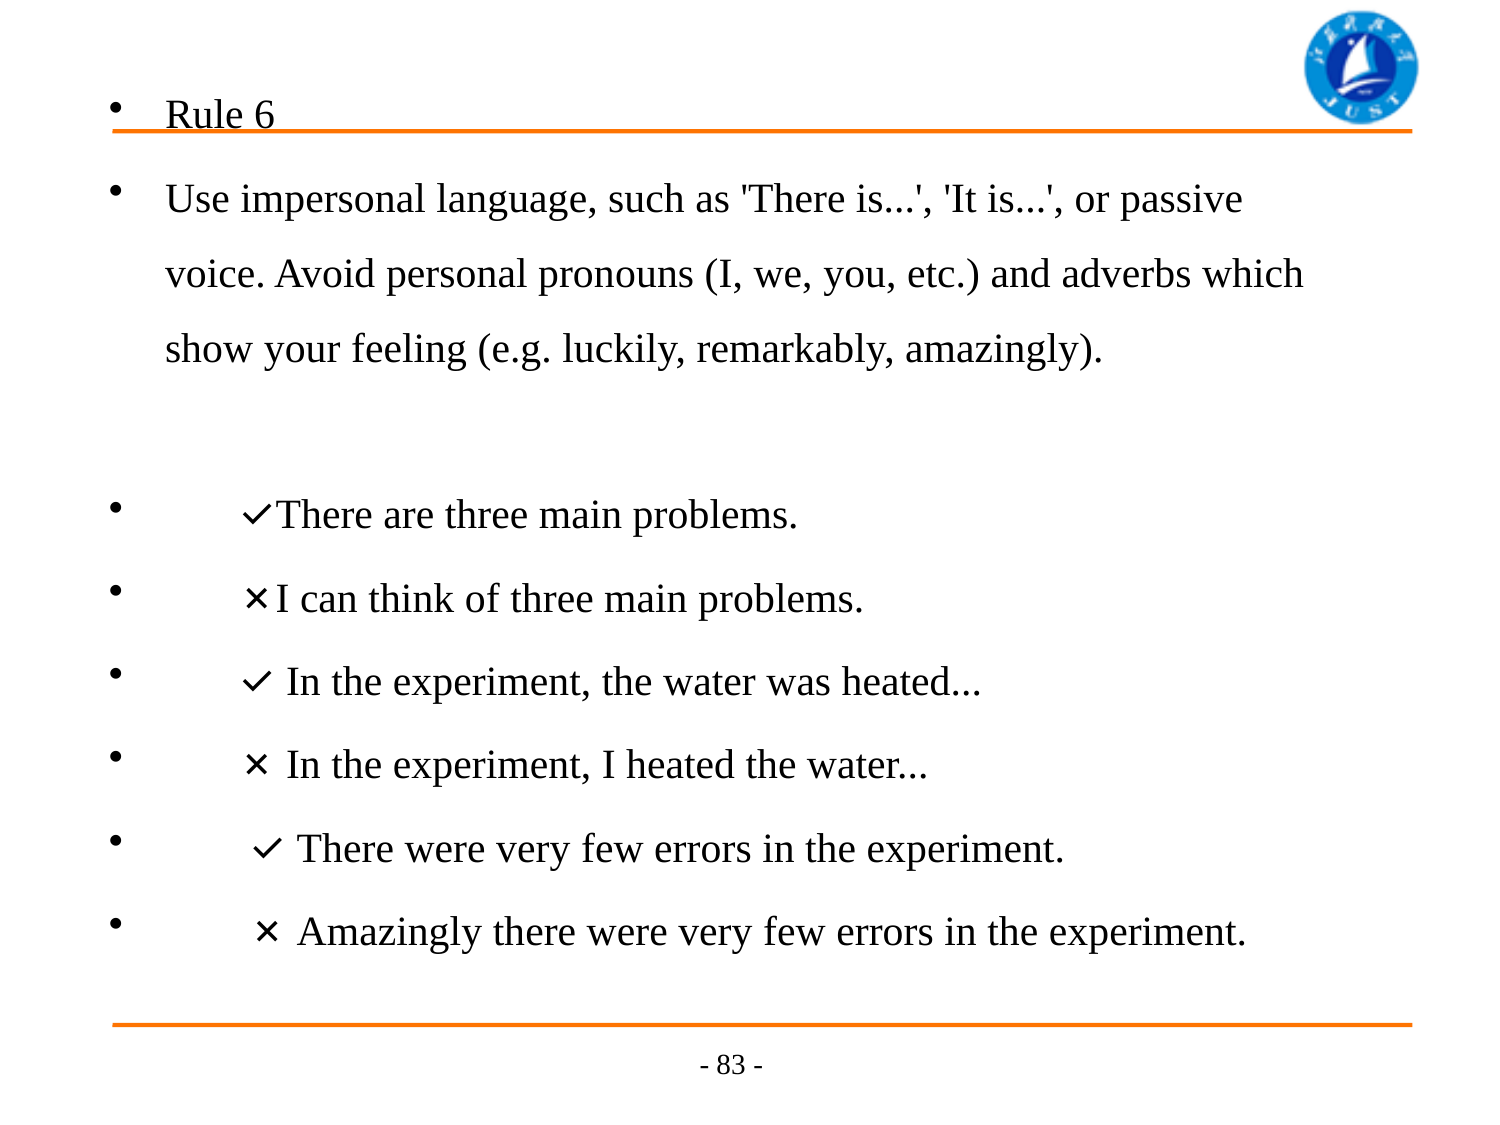

Rule 6
Use impersonal language, such as 'There is...', 'It is...', or passive voice. Avoid personal pronouns (I, we, you, etc.) and adverbs which show your feeling (e.g. luckily, remarkably, amazingly).

       ✓There are three main problems.
       ✗I can think of three main problems.
       ✓ In the experiment, the water was heated...
       ✗ In the experiment, I heated the water...
        ✓ There were very few errors in the experiment.
        ✗ Amazingly there were very few errors in the experiment.
- 83 -